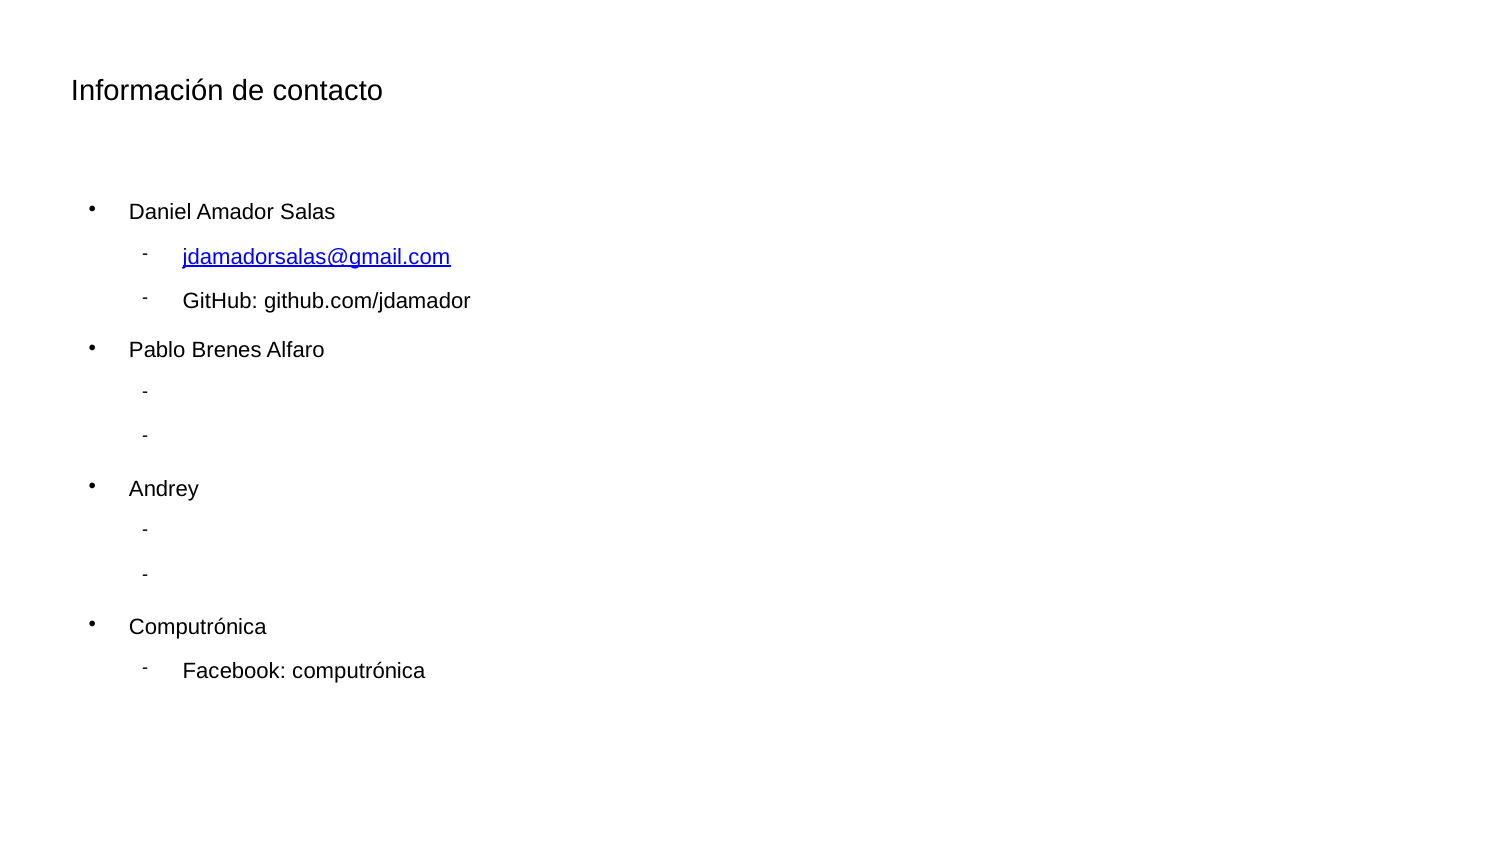

Información de contacto
Daniel Amador Salas
jdamadorsalas@gmail.com
GitHub: github.com/jdamador
Pablo Brenes Alfaro

Andrey

Computrónica
Facebook: computrónica